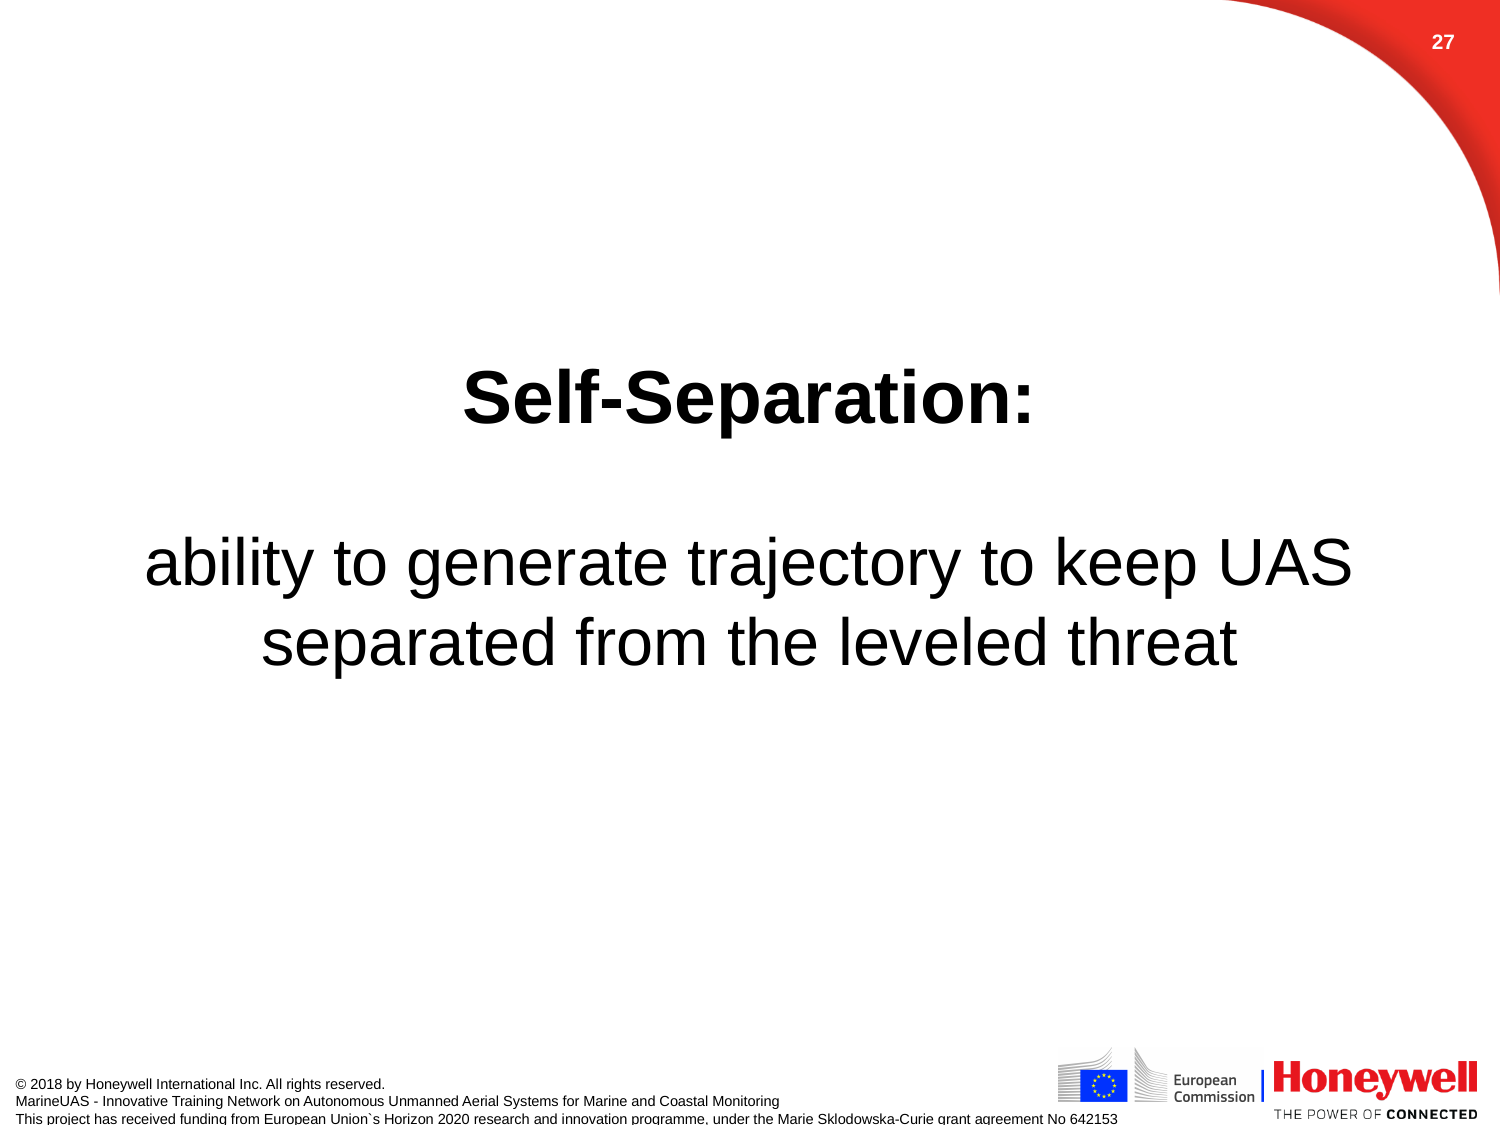

27
# Self-Separation: ability to generate trajectory to keep UAS separated from the leveled threat